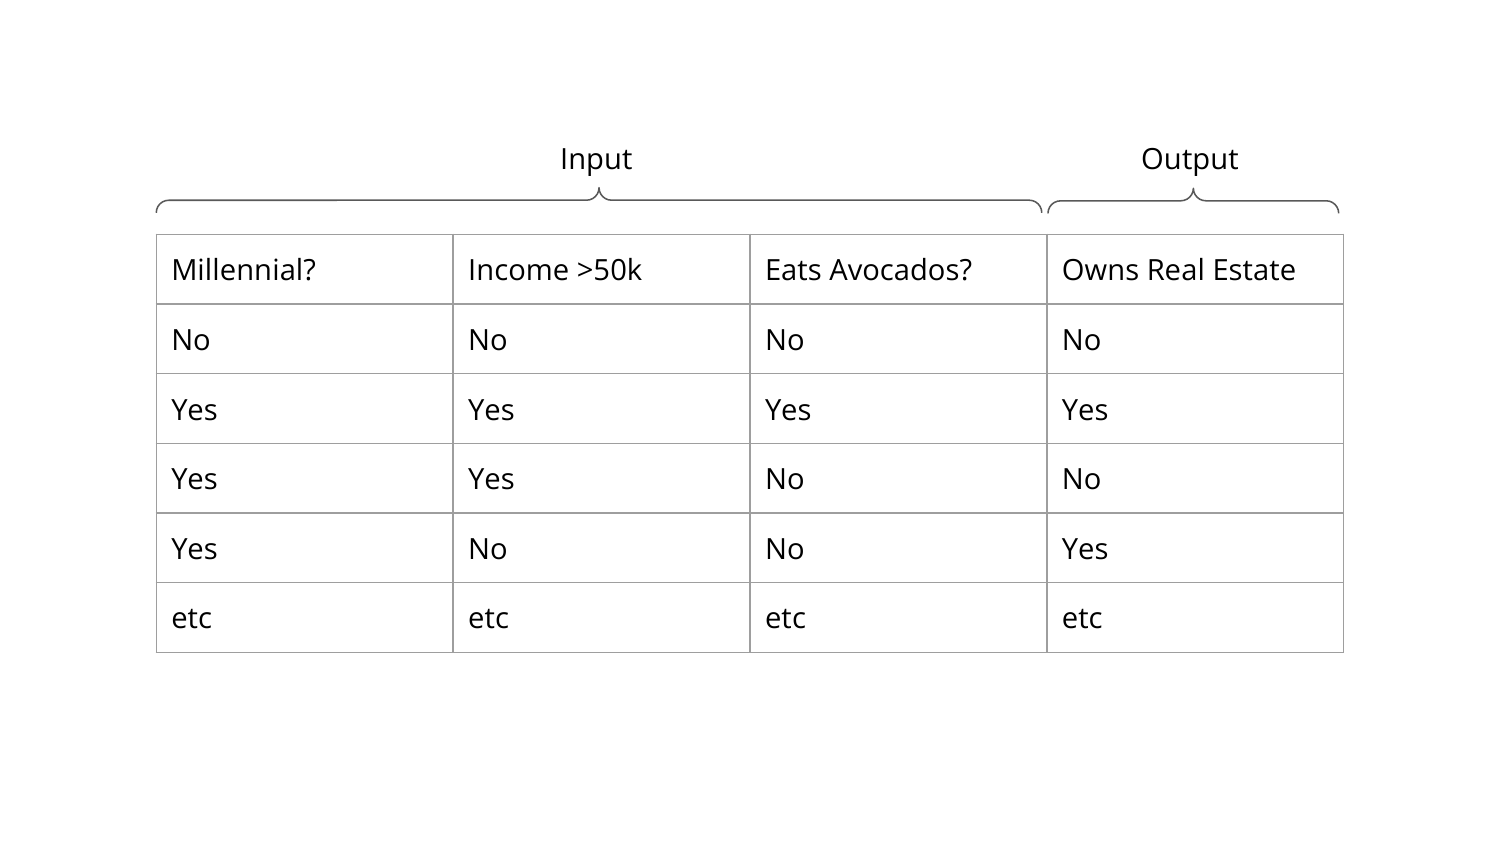

Input
Output
| Millennial? | Income >50k | Eats Avocados? | Owns Real Estate |
| --- | --- | --- | --- |
| No | No | No | No |
| Yes | Yes | Yes | Yes |
| Yes | Yes | No | No |
| Yes | No | No | Yes |
| etc | etc | etc | etc |